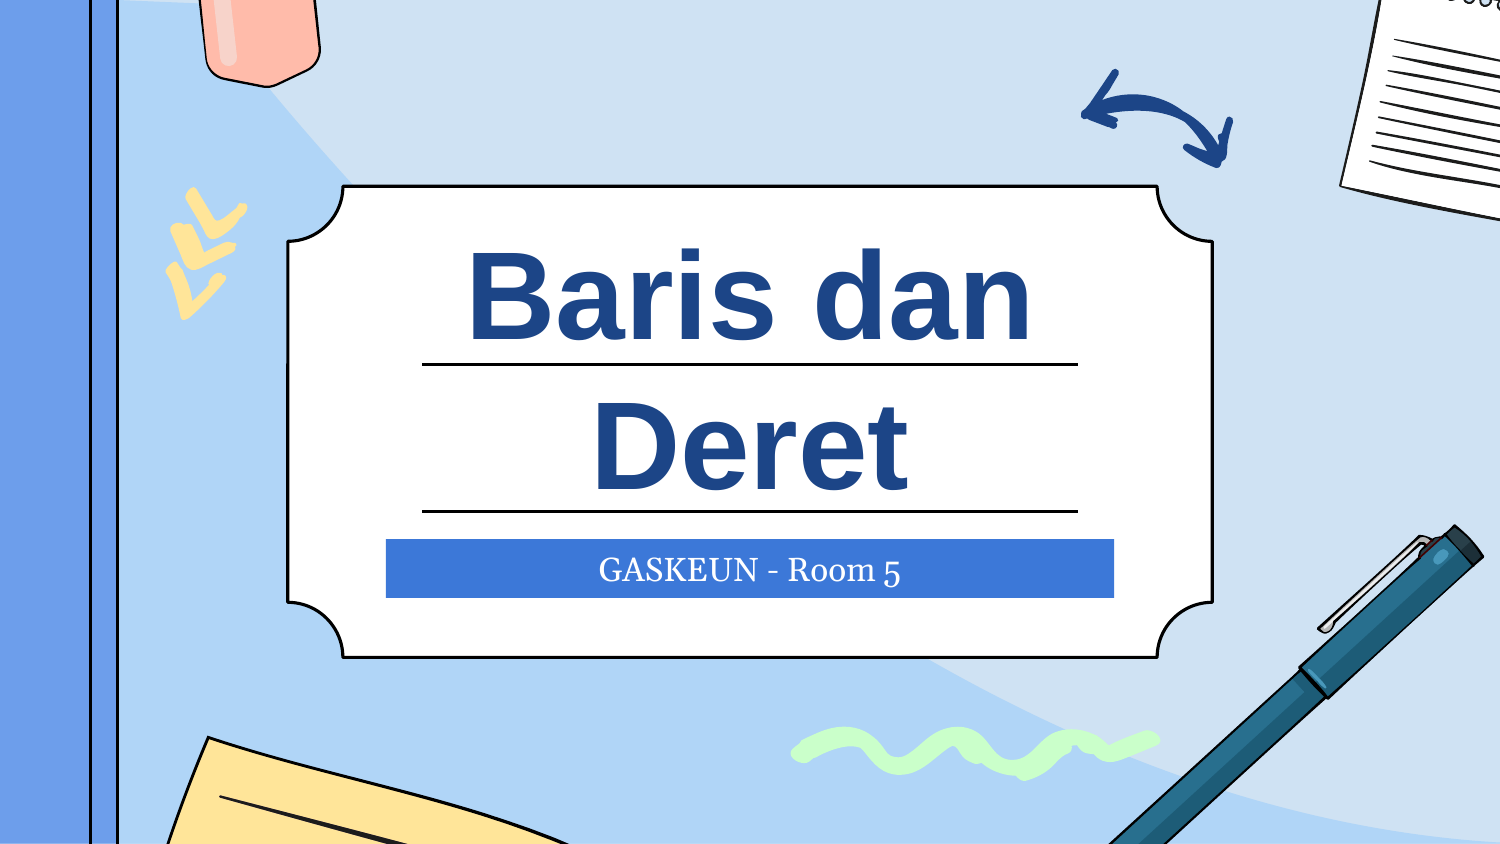

# Baris dan
Deret
GASKEUN - Room 5